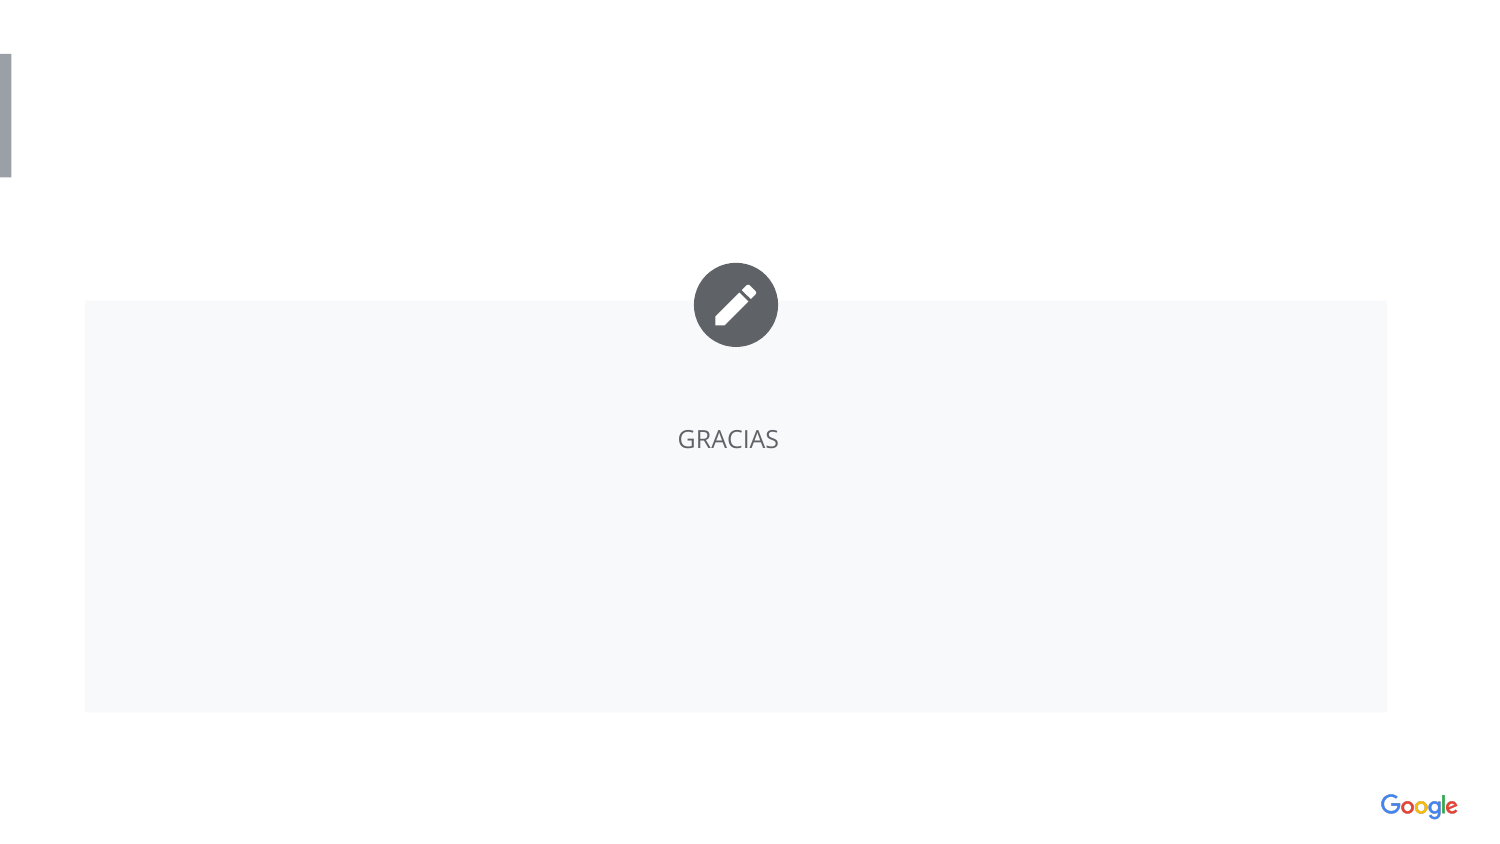

Insert a few sentences summarizing the next steps you would take with this project and why. Feel free to organize next steps in a bullet point list.

GRACIAS